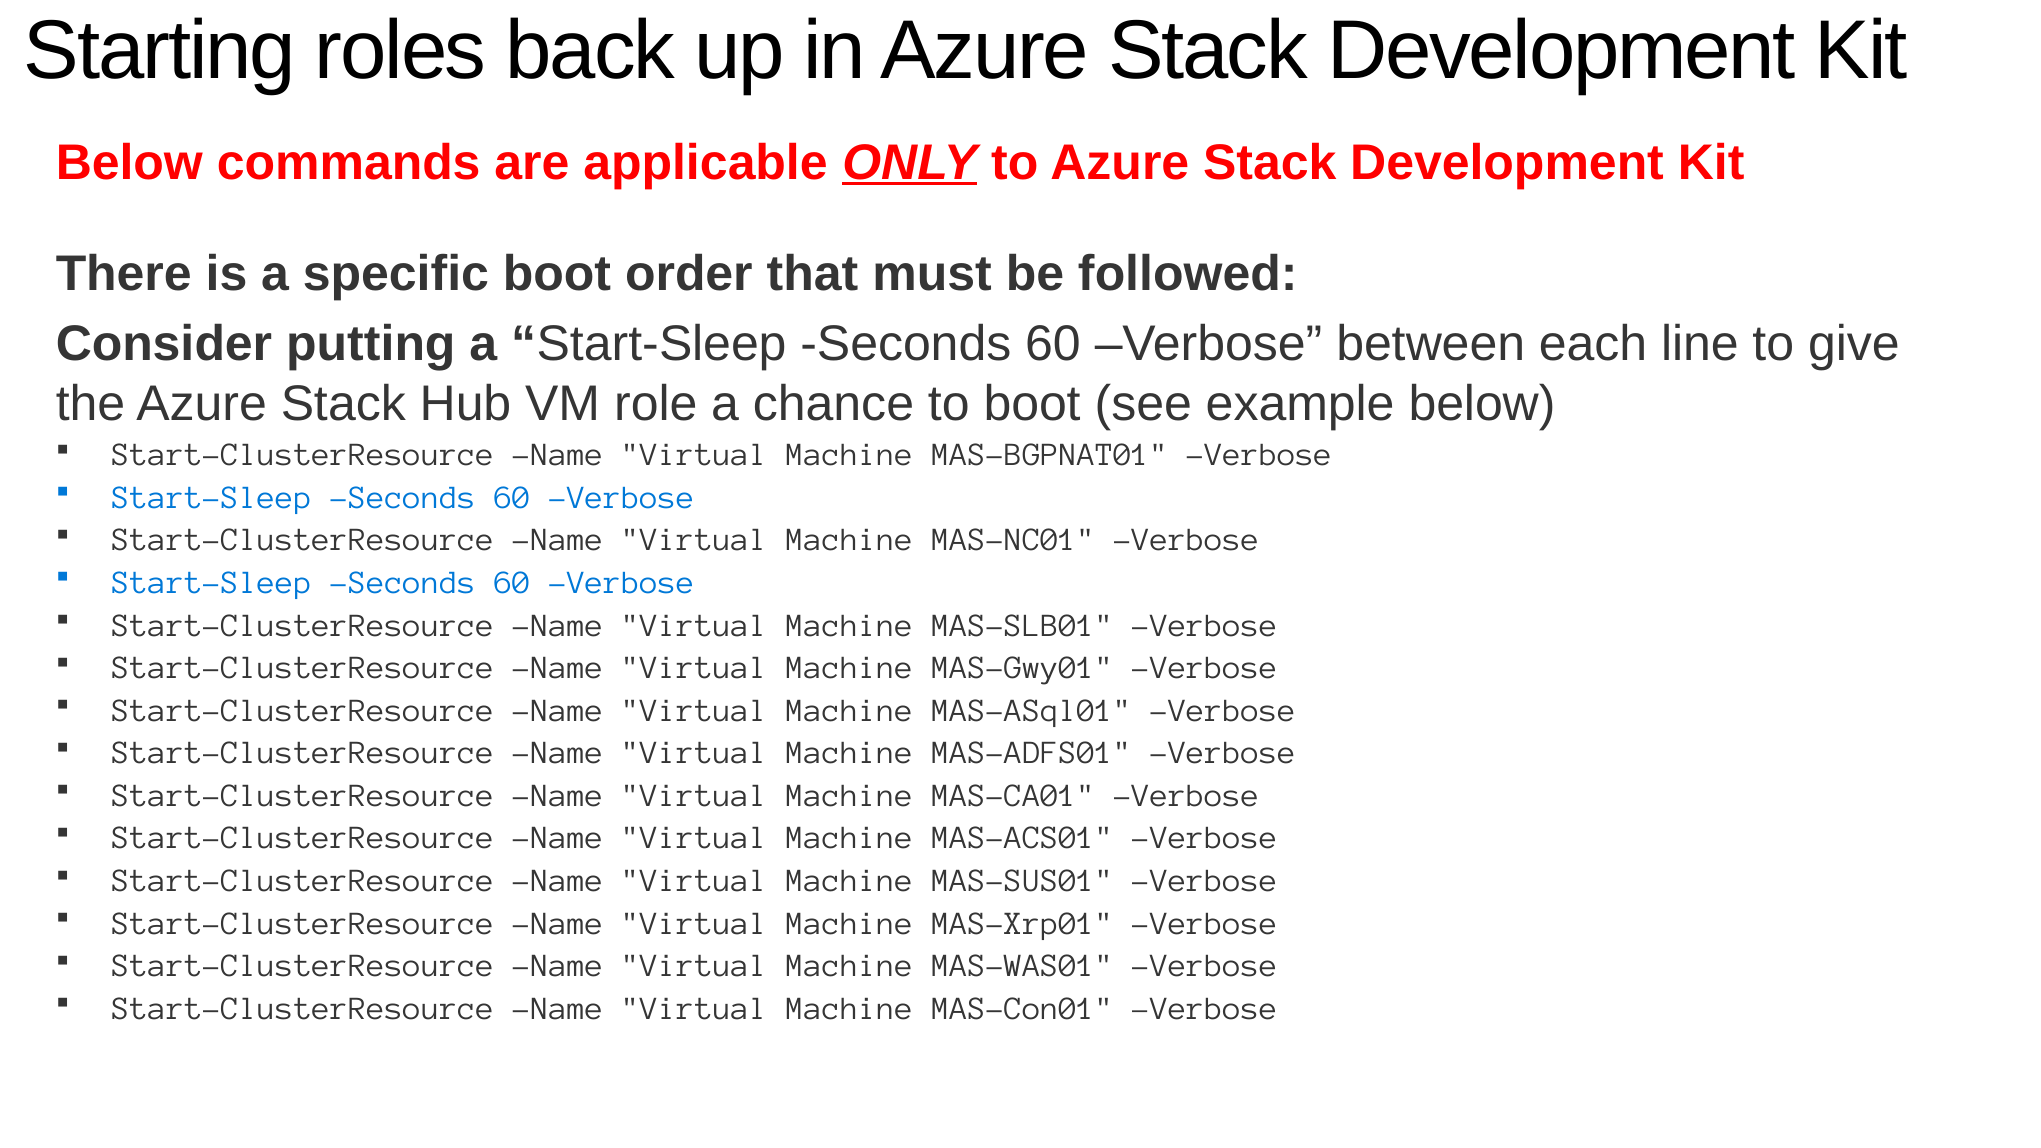

# Starting roles back up in Azure Stack Development Kit
Below commands are applicable ONLY to Azure Stack Development Kit
There is a specific boot order that must be followed:
Consider putting a “Start-Sleep -Seconds 60 –Verbose” between each line to give the Azure Stack Hub VM role a chance to boot (see example below)
Start-ClusterResource -Name "Virtual Machine MAS-BGPNAT01" -Verbose
Start-Sleep -Seconds 60 -Verbose
Start-ClusterResource -Name "Virtual Machine MAS-NC01" -Verbose
Start-Sleep -Seconds 60 -Verbose
Start-ClusterResource -Name "Virtual Machine MAS-SLB01" -Verbose
Start-ClusterResource -Name "Virtual Machine MAS-Gwy01" -Verbose
Start-ClusterResource -Name "Virtual Machine MAS-ASql01" -Verbose
Start-ClusterResource -Name "Virtual Machine MAS-ADFS01" -Verbose
Start-ClusterResource -Name "Virtual Machine MAS-CA01" -Verbose
Start-ClusterResource -Name "Virtual Machine MAS-ACS01" -Verbose
Start-ClusterResource -Name "Virtual Machine MAS-SUS01" -Verbose
Start-ClusterResource -Name "Virtual Machine MAS-Xrp01" -Verbose
Start-ClusterResource -Name "Virtual Machine MAS-WAS01" -Verbose
Start-ClusterResource -Name "Virtual Machine MAS-Con01" –Verbose